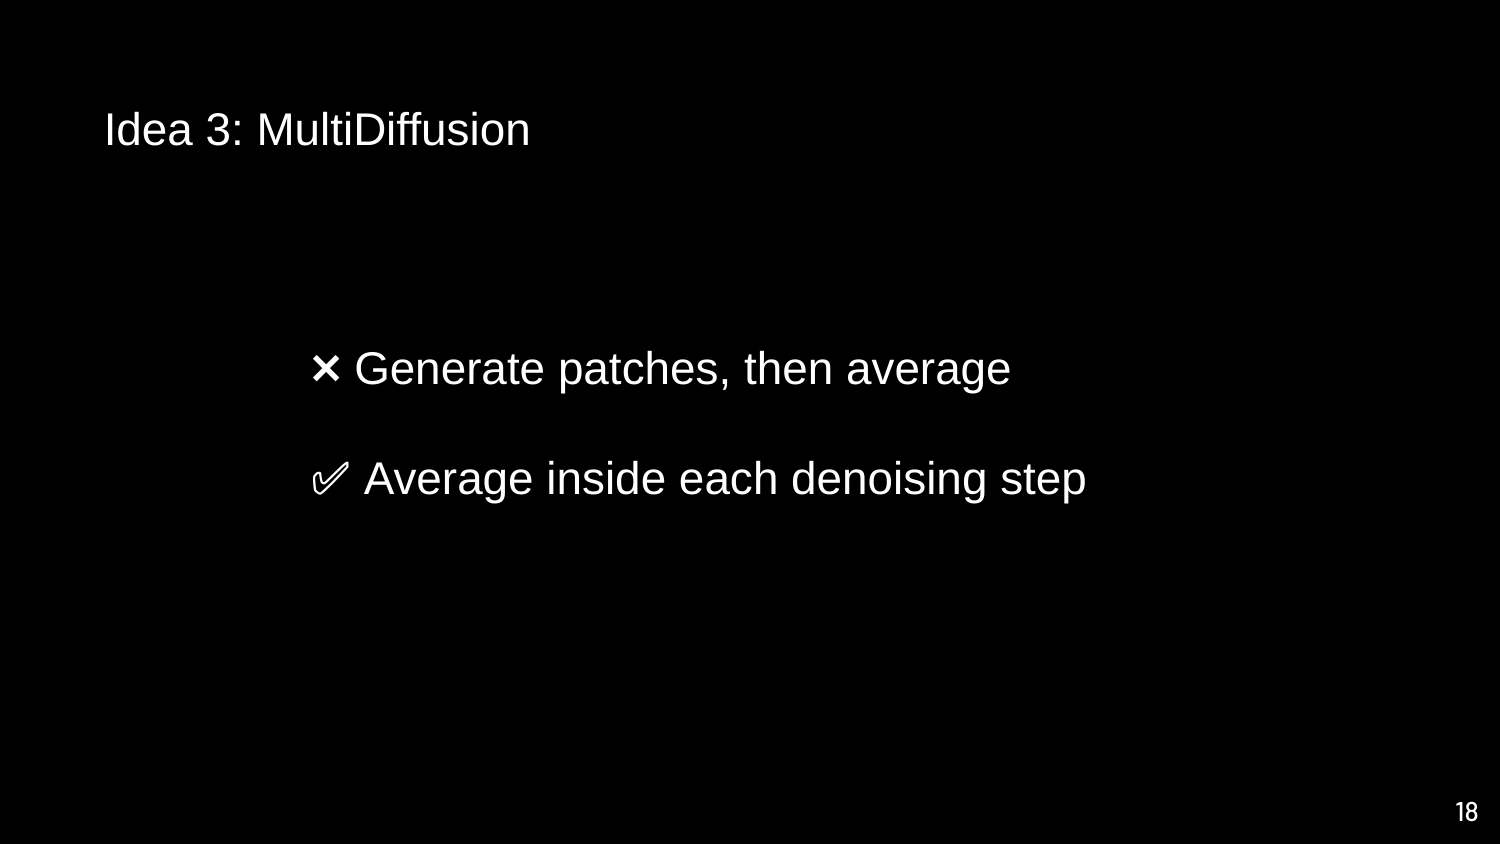

Idea 3: MultiDiffusion
❌ Generate patches, then average

✅ Average inside each denoising step
18